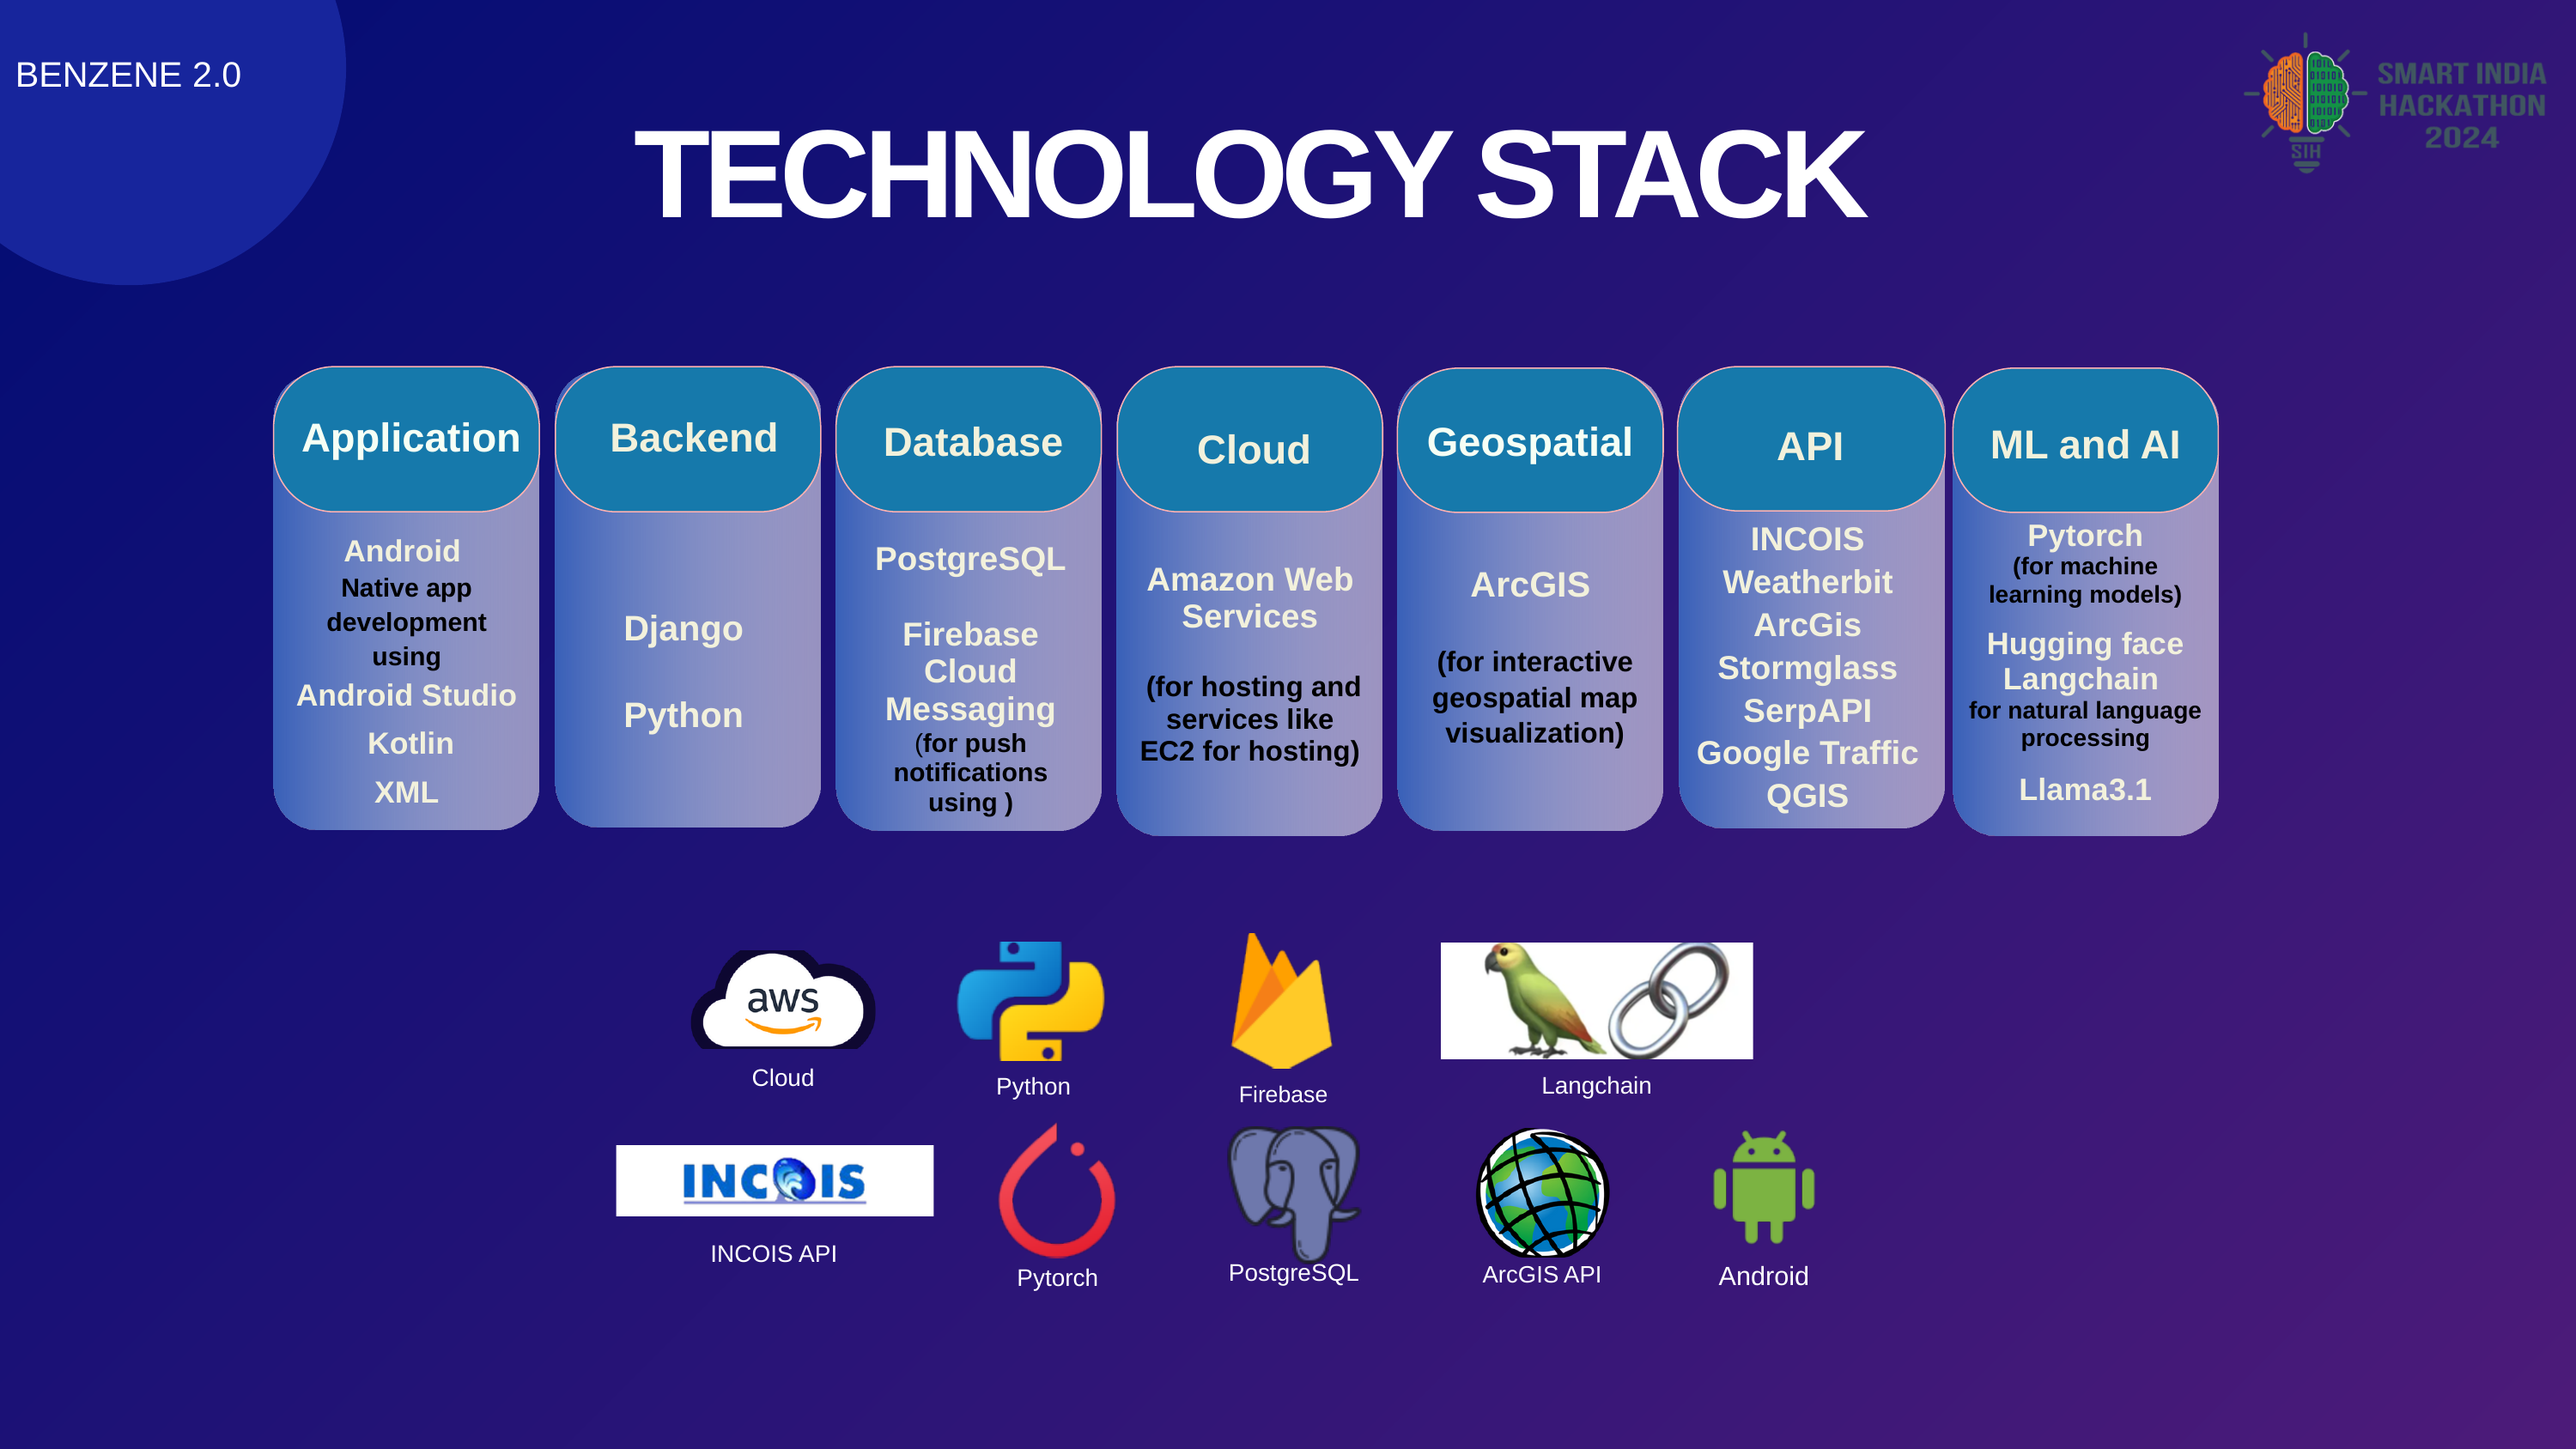

BENZENE 2.0

TECHNOLOGY STACK

Geospatial
ML and AI
API
INCOIS
Weatherbit
ArcGis
Stormglass
SerpAPI
Google Traffic
QGIS
Pytorch
(for machine learning models)

Hugging face Langchain
for natural language processing

Llama3.1
ArcGIS

(for interactive geospatial map visualization)

Backend
Application
Database
Cloud

PostgreSQL

Firebase Cloud Messaging
(for push notifications using )
Android
Native app development using
Android Studio
 Kotlin
XML
Amazon Web Services

 (for hosting and services like EC2 for hosting)
Django

Python

Firebase

Python

Langchain

Cloud

Pytorch

Android

PostgreSQL

ArcGIS API

INCOIS API